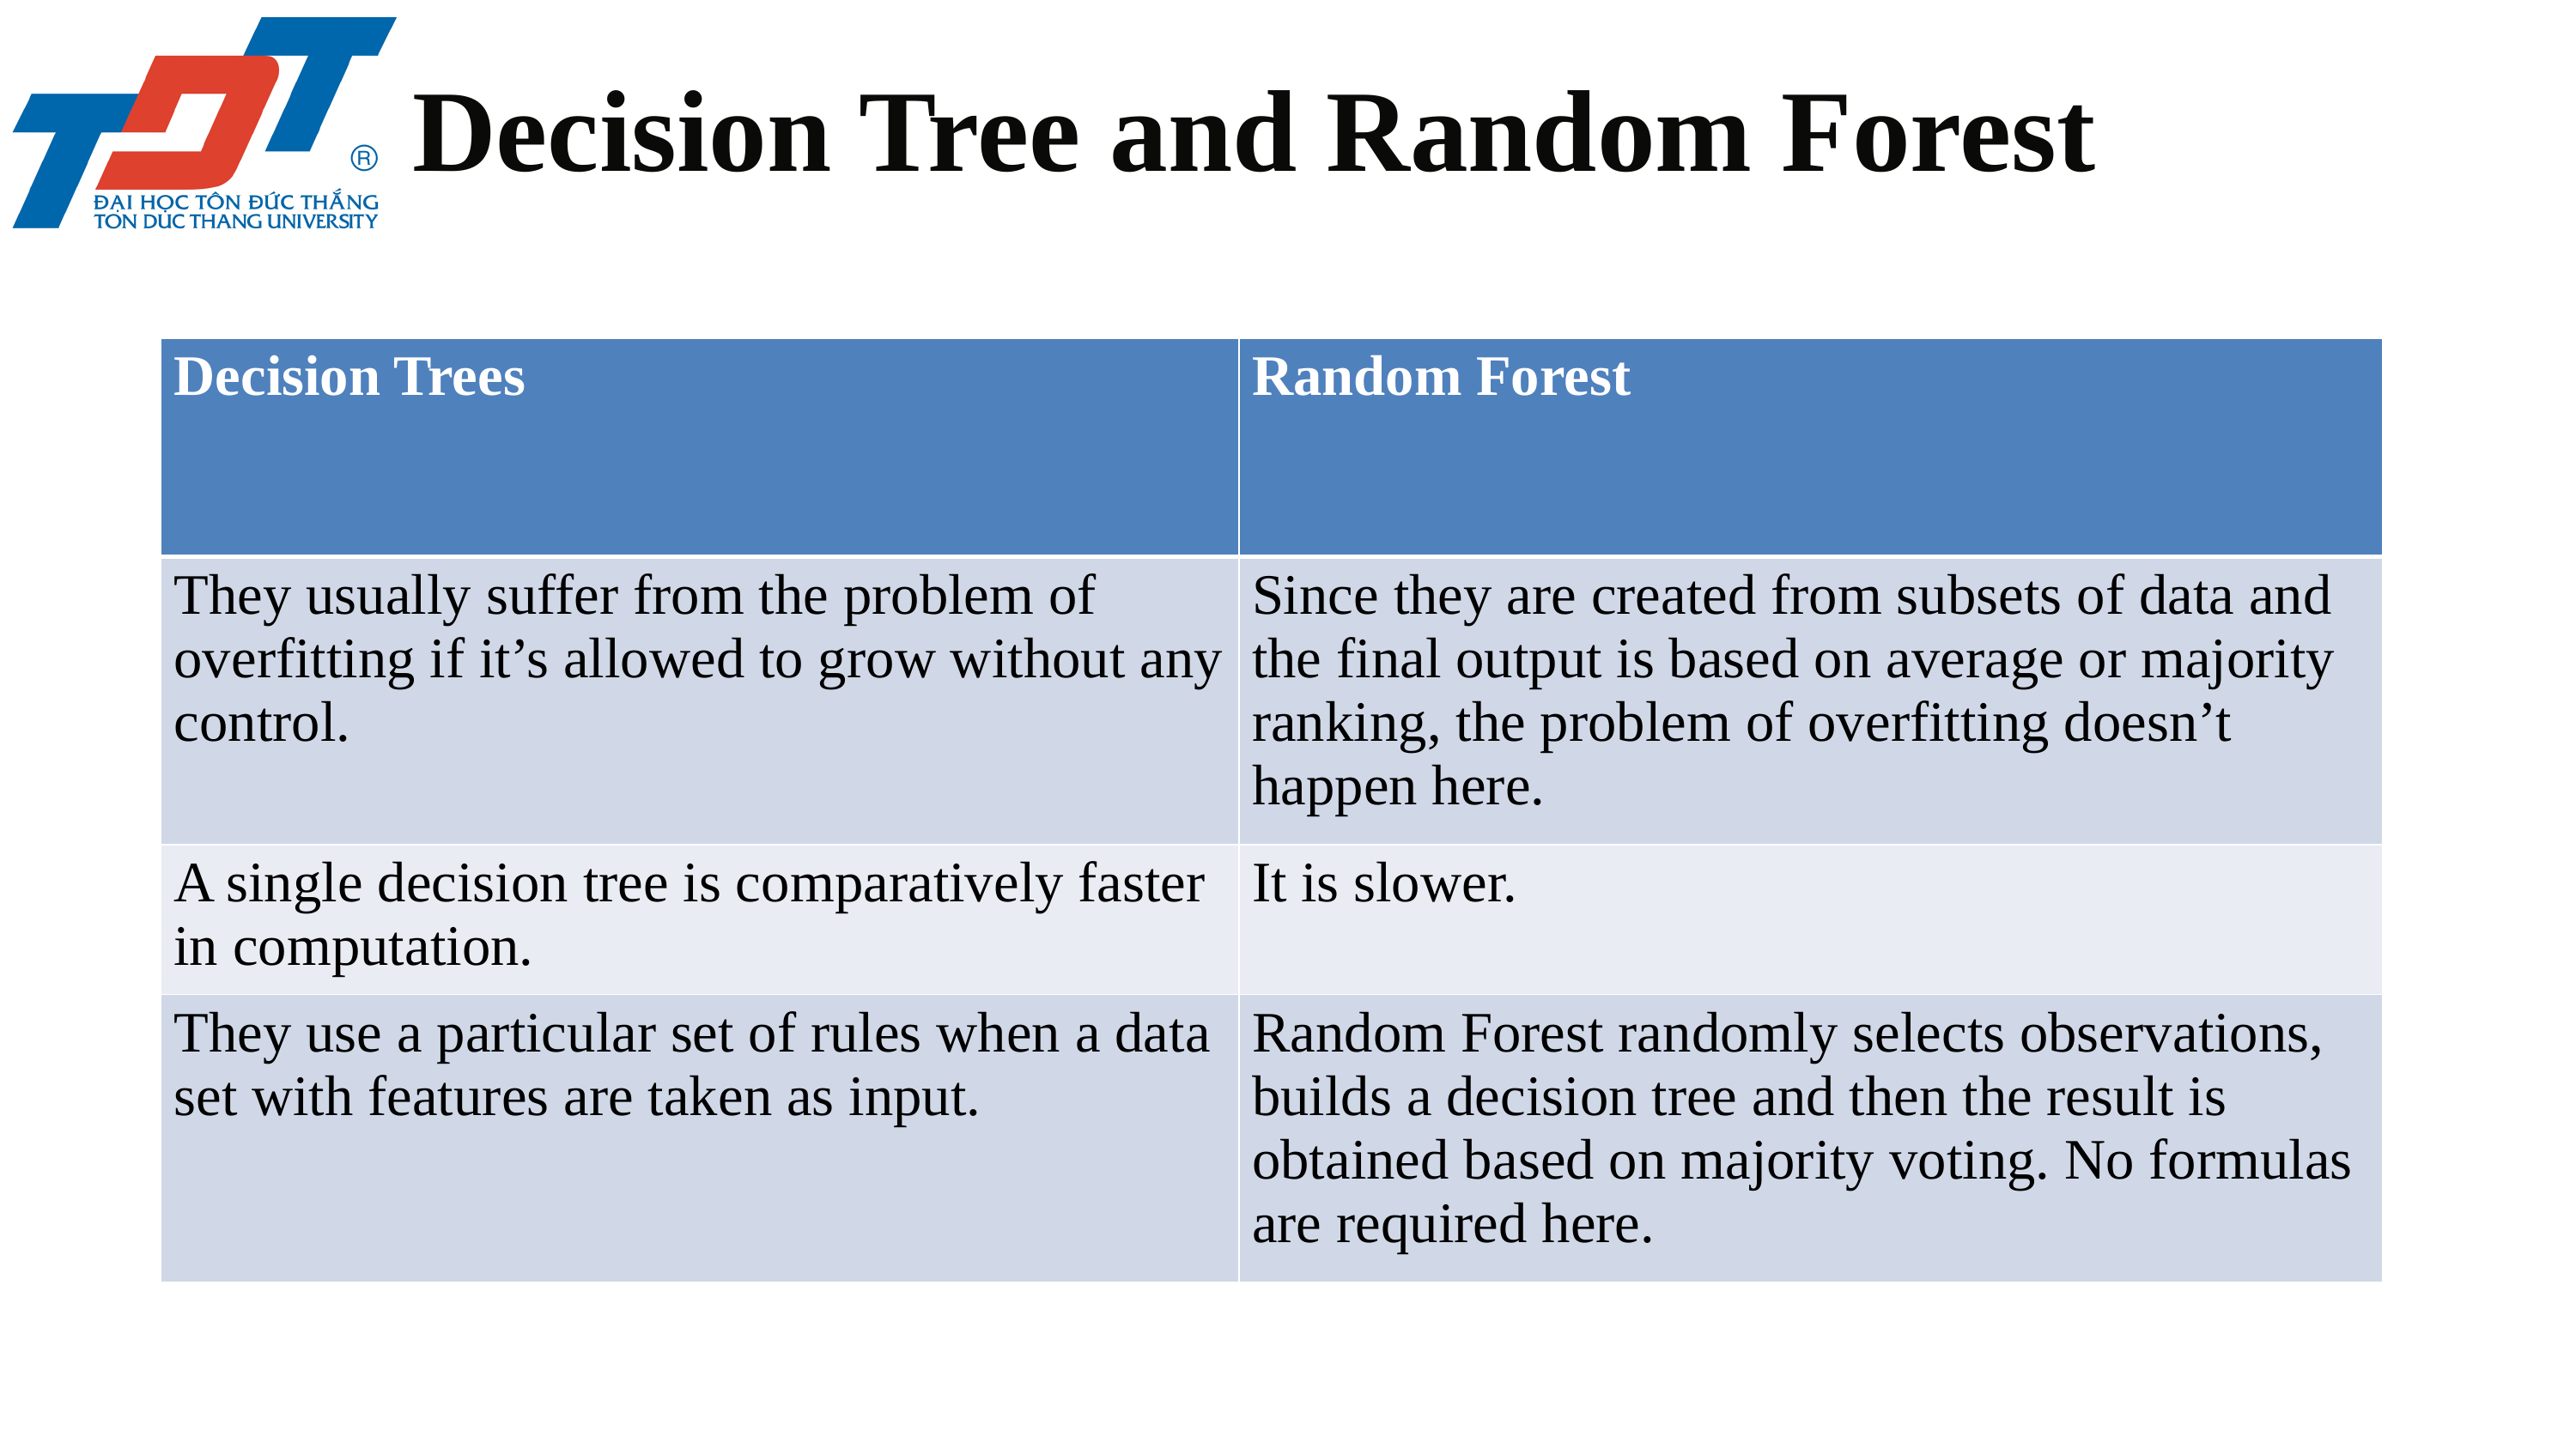

Decision Tree and Random Forest
| Decision Trees | Random Forest |
| --- | --- |
| They usually suffer from the problem of overfitting if it’s allowed to grow without any control. | Since they are created from subsets of data and the final output is based on average or majority ranking, the problem of overfitting doesn’t happen here. |
| A single decision tree is comparatively faster in computation. | It is slower. |
| They use a particular set of rules when a data set with features are taken as input. | Random Forest randomly selects observations, builds a decision tree and then the result is obtained based on majority voting. No formulas are required here. |